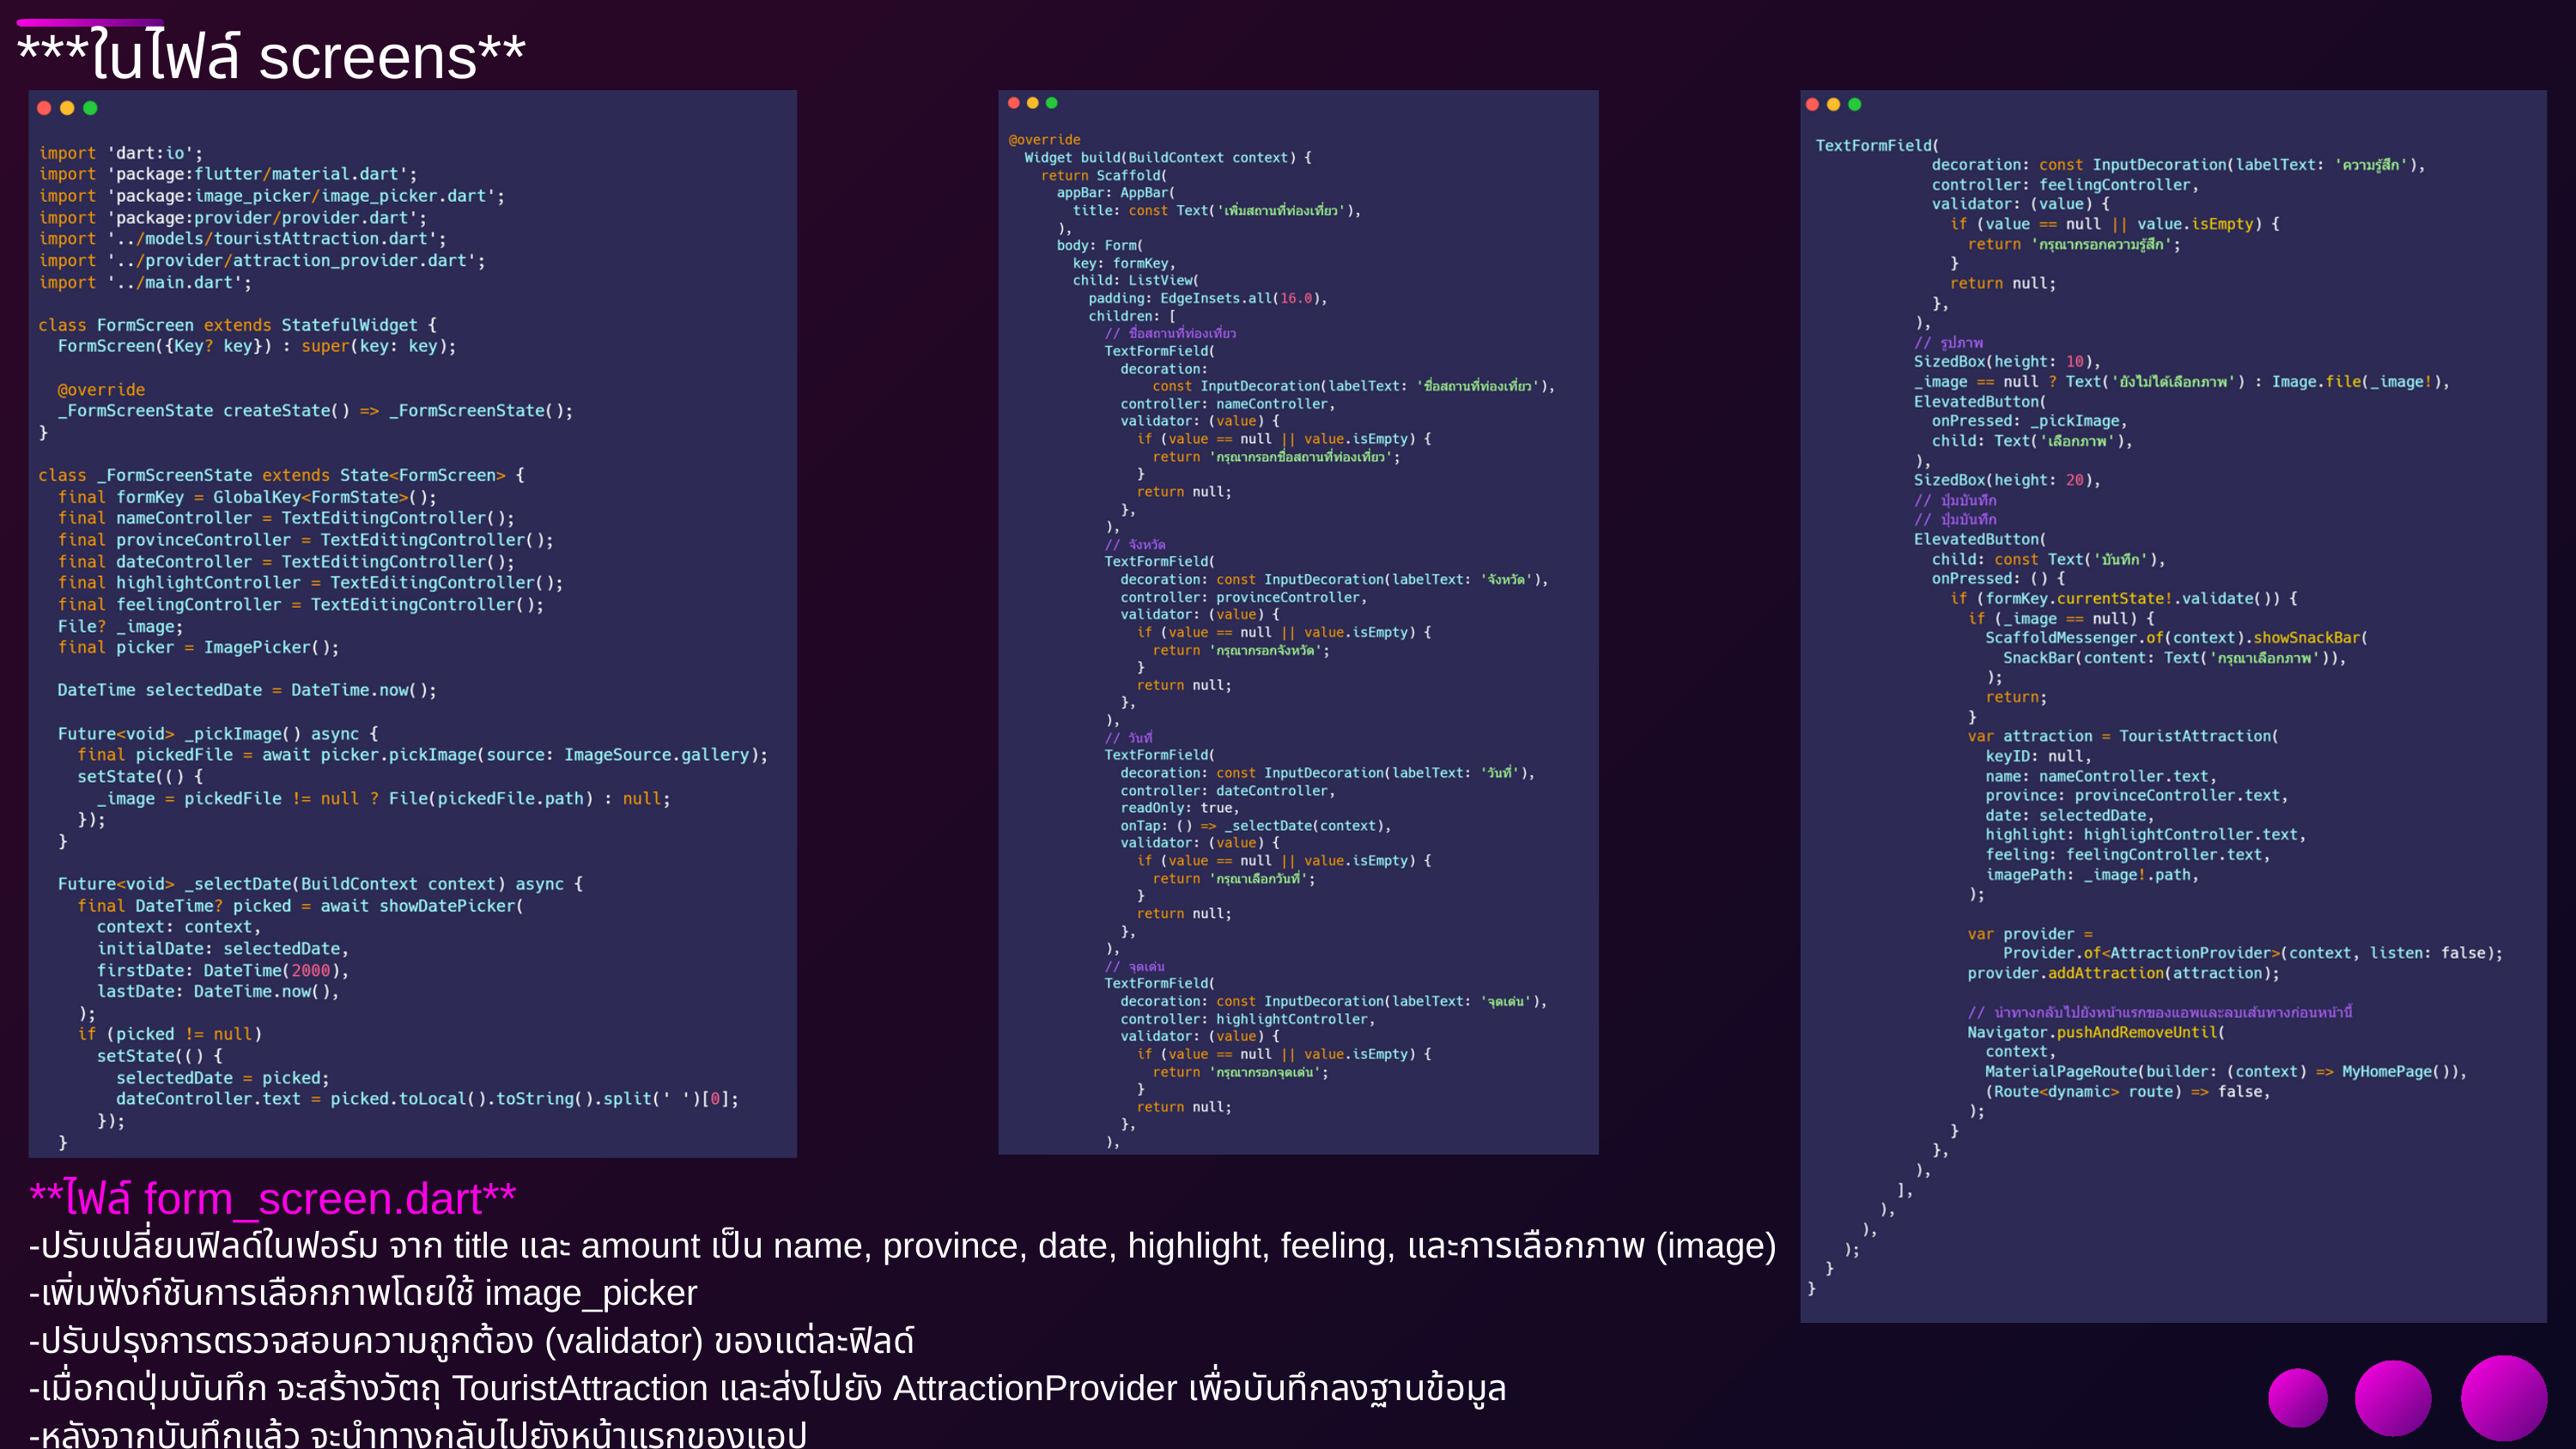

***ในไฟล์ screens**

 **ไฟล์ form_screen.dart**
-ปรับเปลี่ยนฟิลด์ในฟอร์ม จาก title และ amount เป็น name, province, date, highlight, feeling, และการเลือกภาพ (image)
-เพิ่มฟังก์ชันการเลือกภาพโดยใช้ image_picker
-ปรับปรุงการตรวจสอบความถูกต้อง (validator) ของแต่ละฟิลด์
-เมื่อกดปุ่มบันทึก จะสร้างวัตถุ TouristAttraction และส่งไปยัง AttractionProvider เพื่อบันทึกลงฐานข้อมูล
-หลังจากบันทึกแล้ว จะนำทางกลับไปยังหน้าแรกของแอป